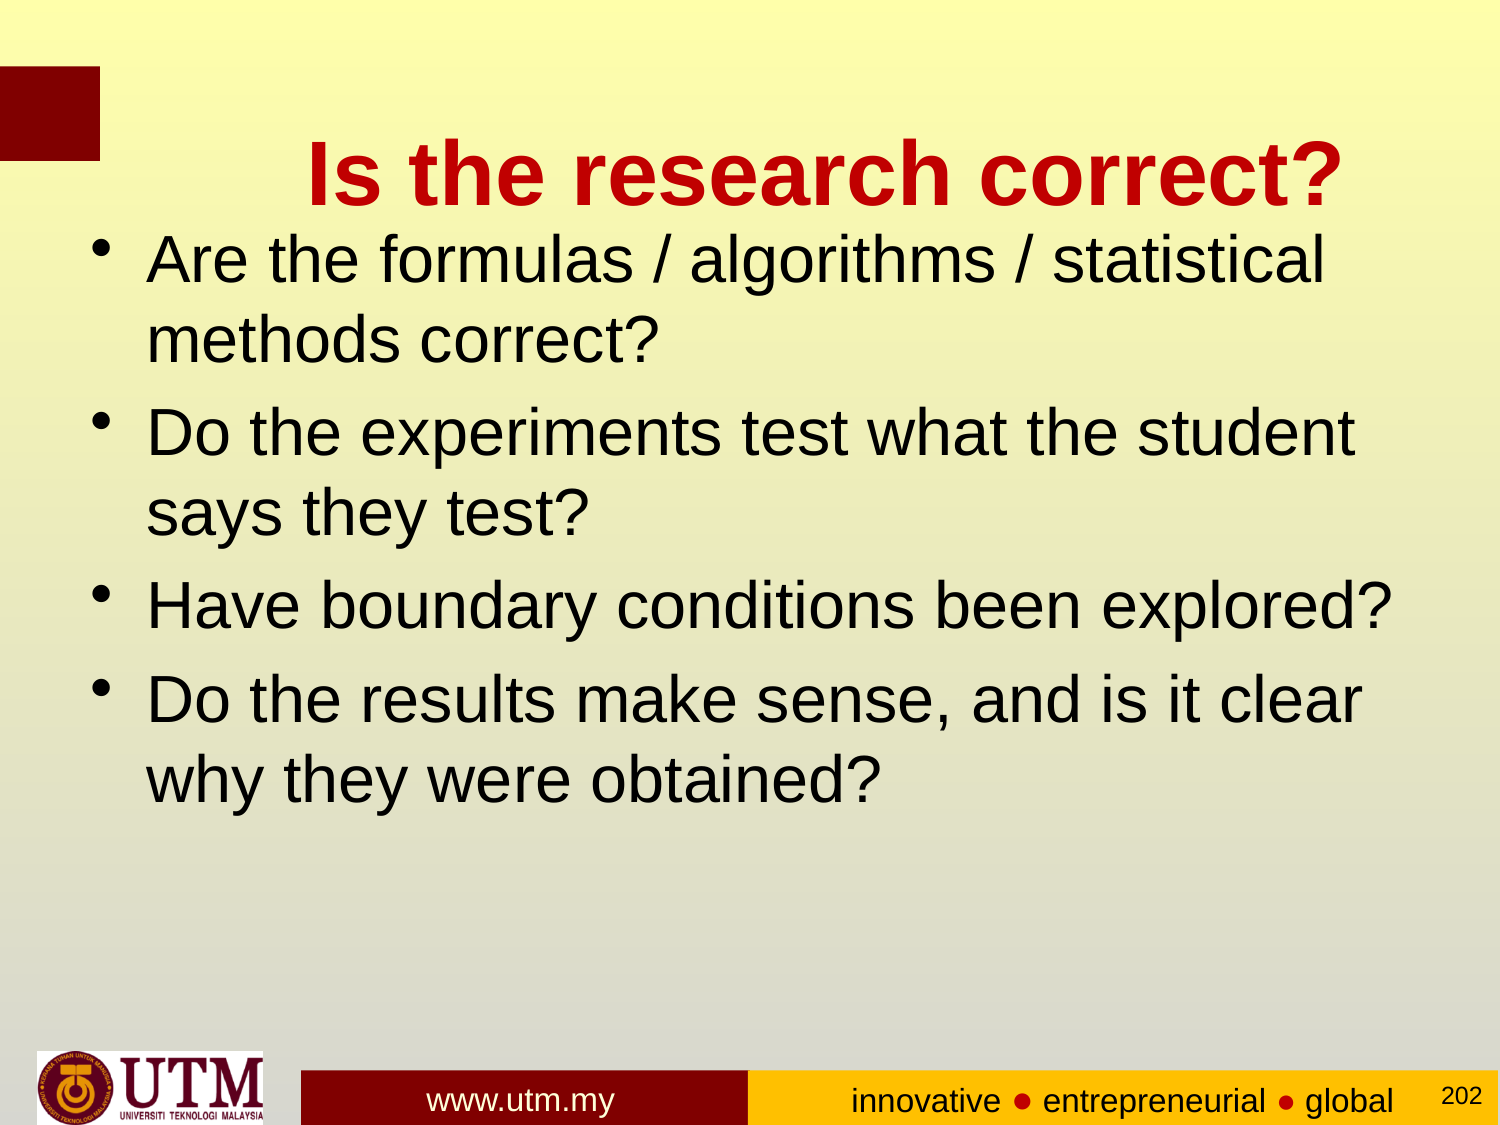

# Is the research correct?
Are the formulas / algorithms / statistical methods correct?
Do the experiments test what the student says they test?
Have boundary conditions been explored?
Do the results make sense, and is it clear why they were obtained?